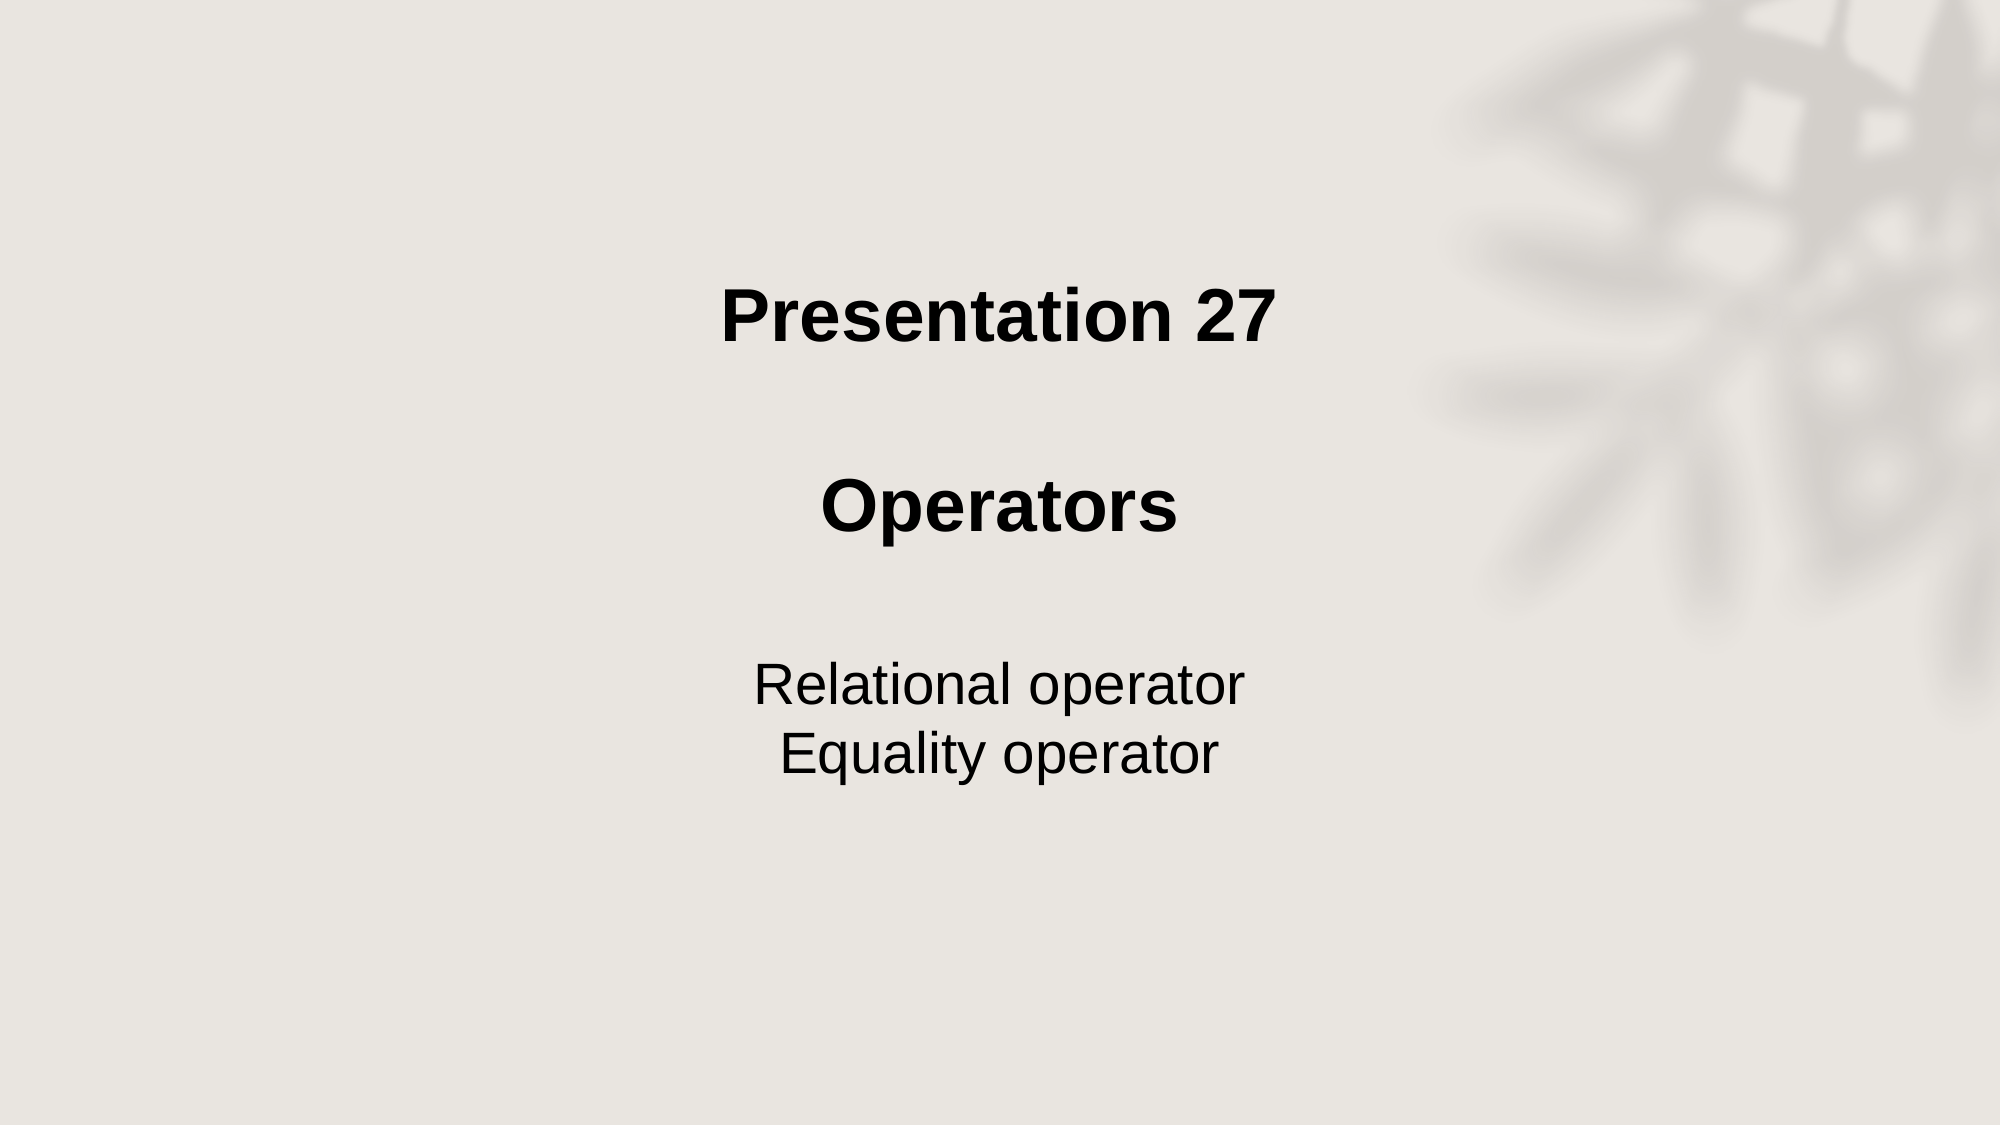

# Presentation 27 Operators Relational operator Equality operator